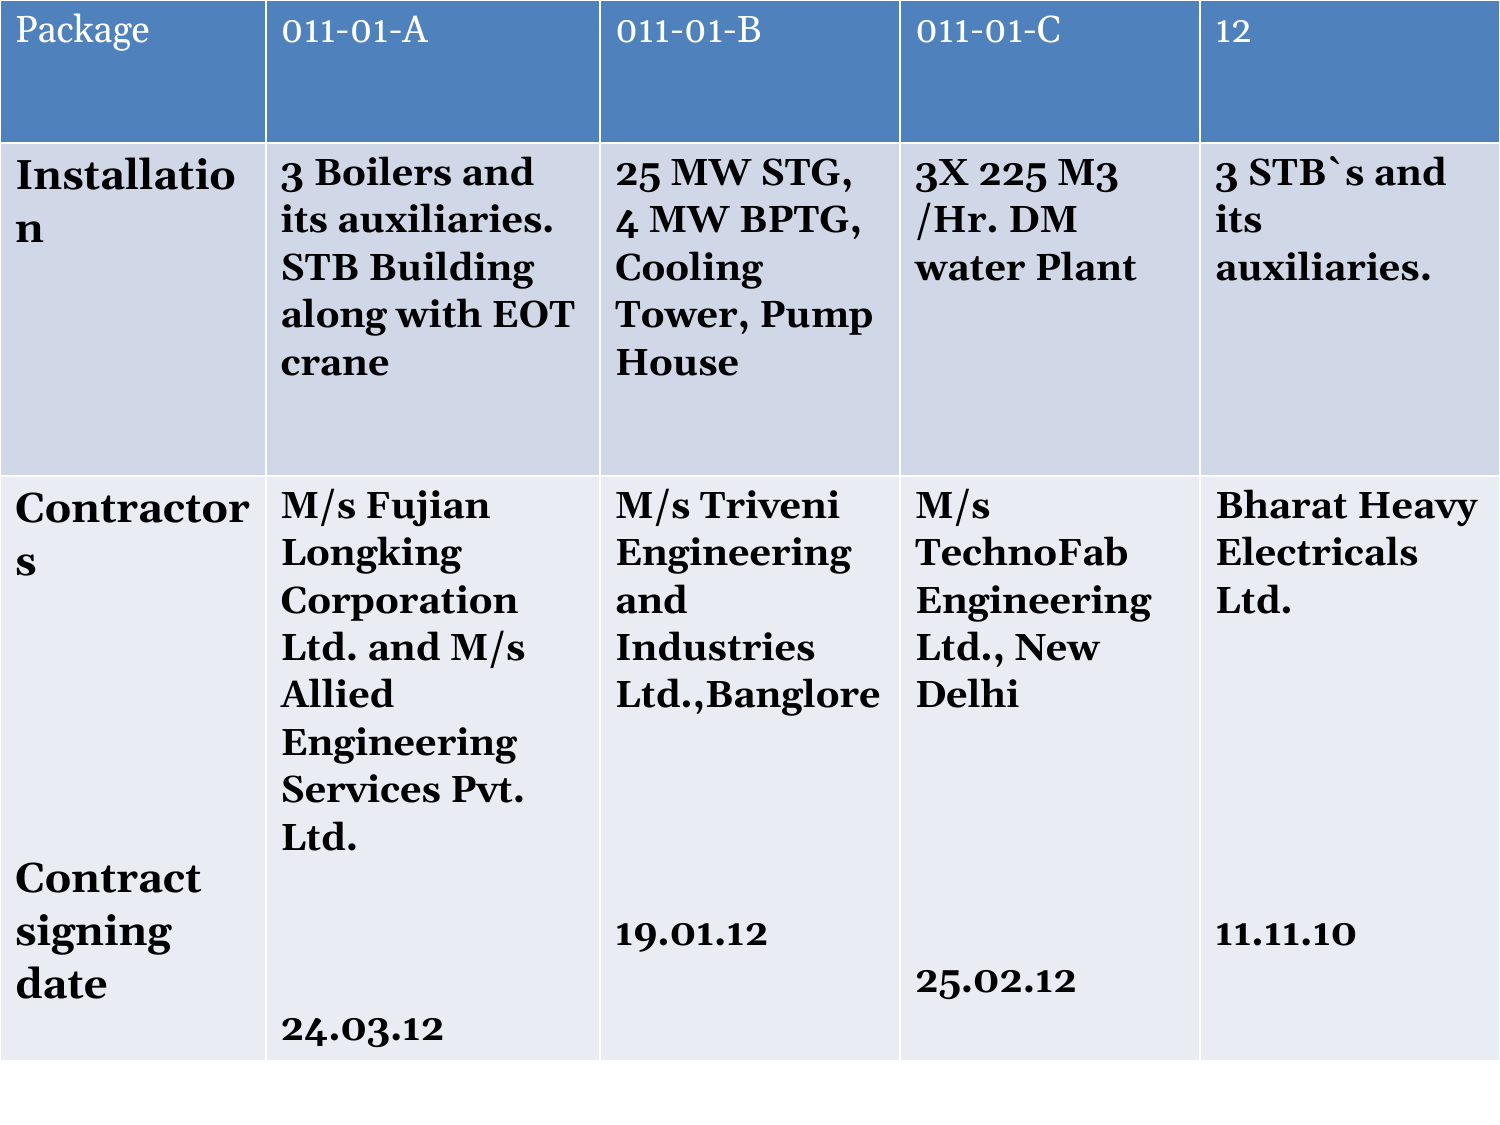

| Package | 011-01-A | 011-01-B | 011-01-C | 12 |
| --- | --- | --- | --- | --- |
| Installation | 3 Boilers and its auxiliaries. STB Building along with EOT crane | 25 MW STG, 4 MW BPTG, Cooling Tower, Pump House | 3X 225 M3 /Hr. DM water Plant | 3 STB`s and its auxiliaries. |
| Contractors Contract signing date | M/s Fujian Longking Corporation Ltd. and M/s Allied Engineering Services Pvt. Ltd. 24.03.12 | M/s Triveni Engineering and Industries Ltd.,Banglore 19.01.12 | M/s TechnoFab Engineering Ltd., New Delhi 25.02.12 | Bharat Heavy Electricals Ltd. 11.11.10 |
# Project Packages of PBS –II  Modex unit